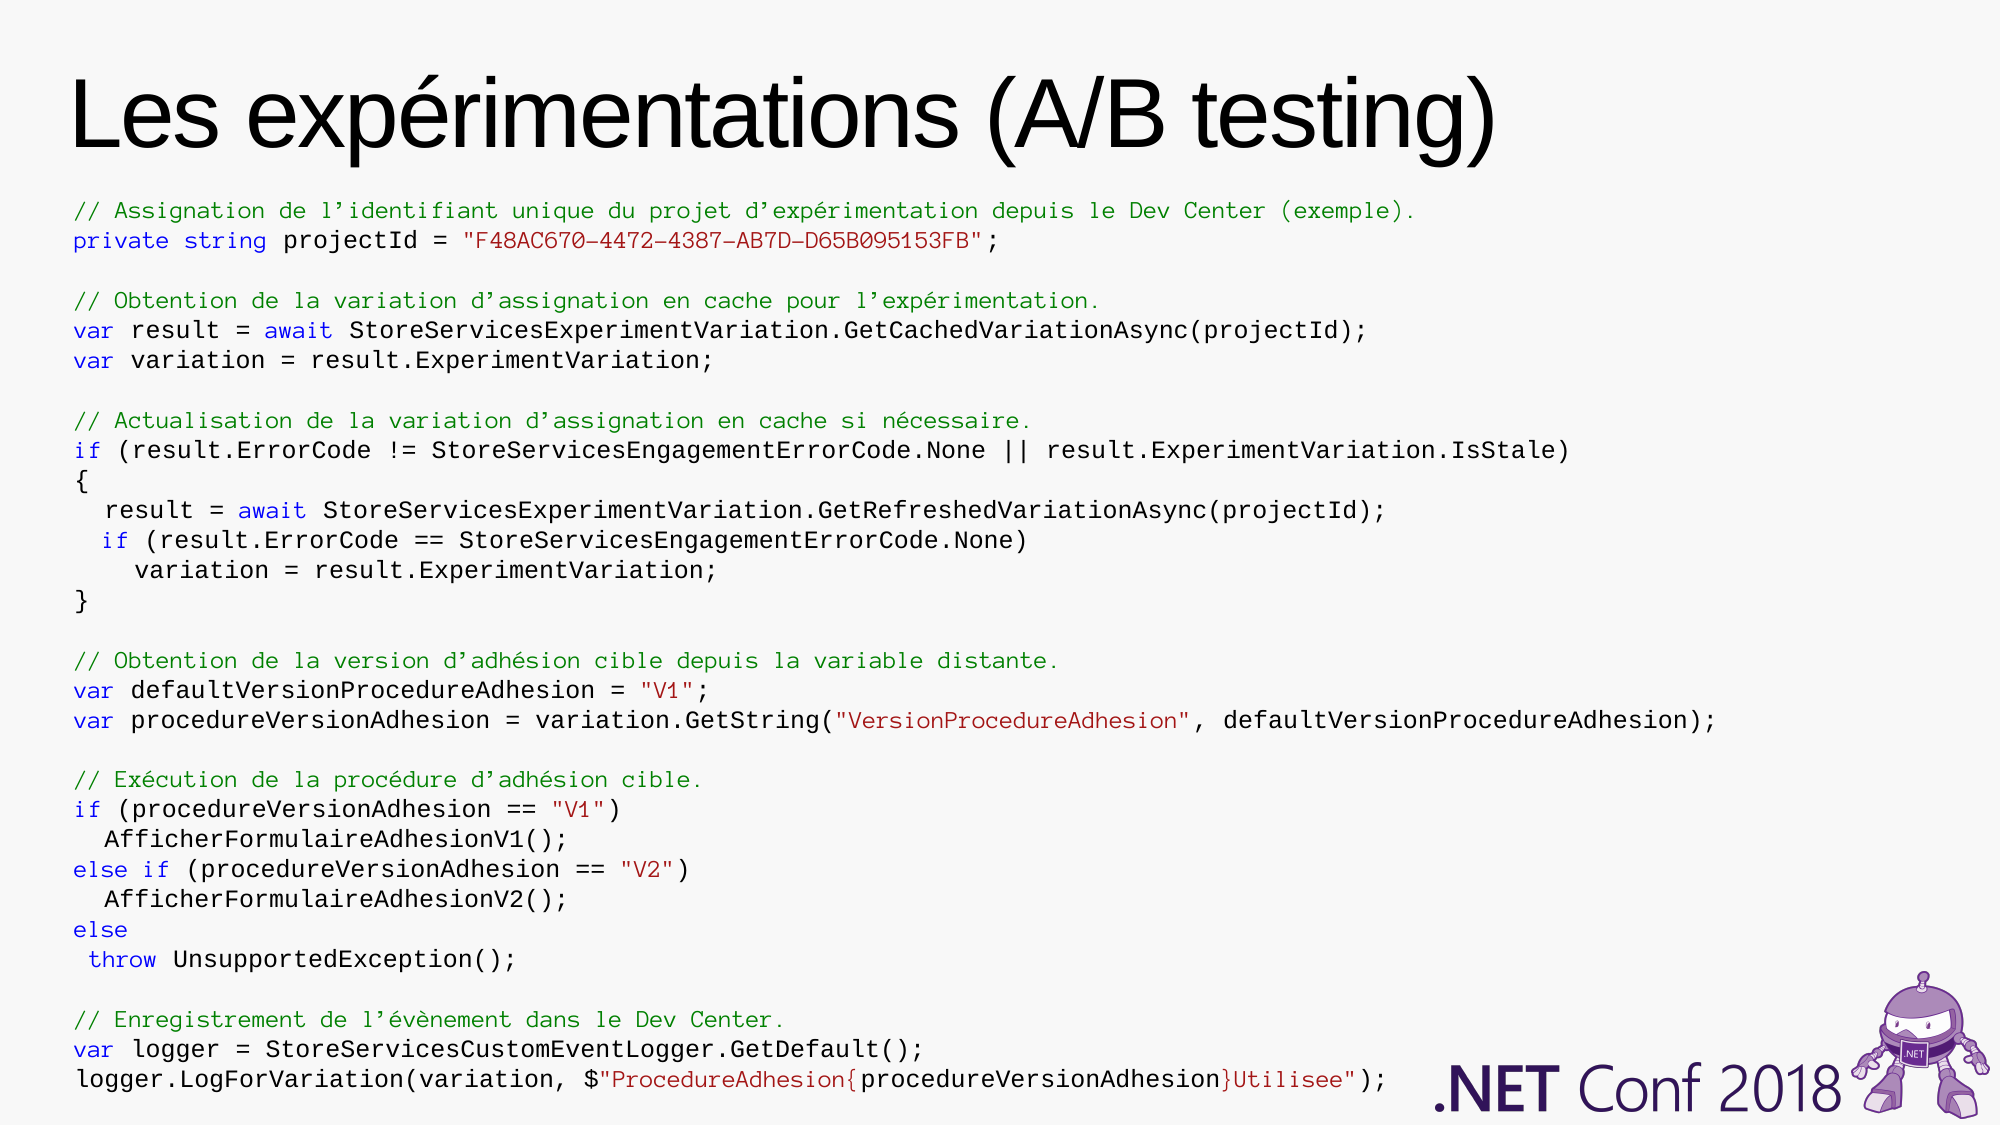

# Les expérimentations (A/B testing)
// Assignation de l’identifiant unique du projet d’expérimentation depuis le Dev Center (exemple).
private string projectId = "F48AC670-4472-4387-AB7D-D65B095153FB";

// Obtention de la variation d’assignation en cache pour l’expérimentation.
var result = await StoreServicesExperimentVariation.GetCachedVariationAsync(projectId);
var variation = result.ExperimentVariation;

// Actualisation de la variation d’assignation en cache si nécessaire.
if (result.ErrorCode != StoreServicesEngagementErrorCode.None || result.ExperimentVariation.IsStale)
{
  result = await StoreServicesExperimentVariation.GetRefreshedVariationAsync(projectId);
  if (result.ErrorCode == StoreServicesEngagementErrorCode.None)
    variation = result.ExperimentVariation;
}

// Obtention de la version d’adhésion cible depuis la variable distante.
var defaultVersionProcedureAdhesion = "V1";
var procedureVersionAdhesion = variation.GetString("VersionProcedureAdhesion", defaultVersionProcedureAdhesion);

// Exécution de la procédure d’adhésion cible.
if (procedureVersionAdhesion == "V1")
  AfficherFormulaireAdhesionV1();
else if (procedureVersionAdhesion == "V2")
  AfficherFormulaireAdhesionV2();
else
 throw UnsupportedException();

// Enregistrement de l’évènement dans le Dev Center.
var logger = StoreServicesCustomEventLogger.GetDefault();
logger.LogForVariation(variation, $"ProcedureAdhesion{procedureVersionAdhesion}Utilisee");